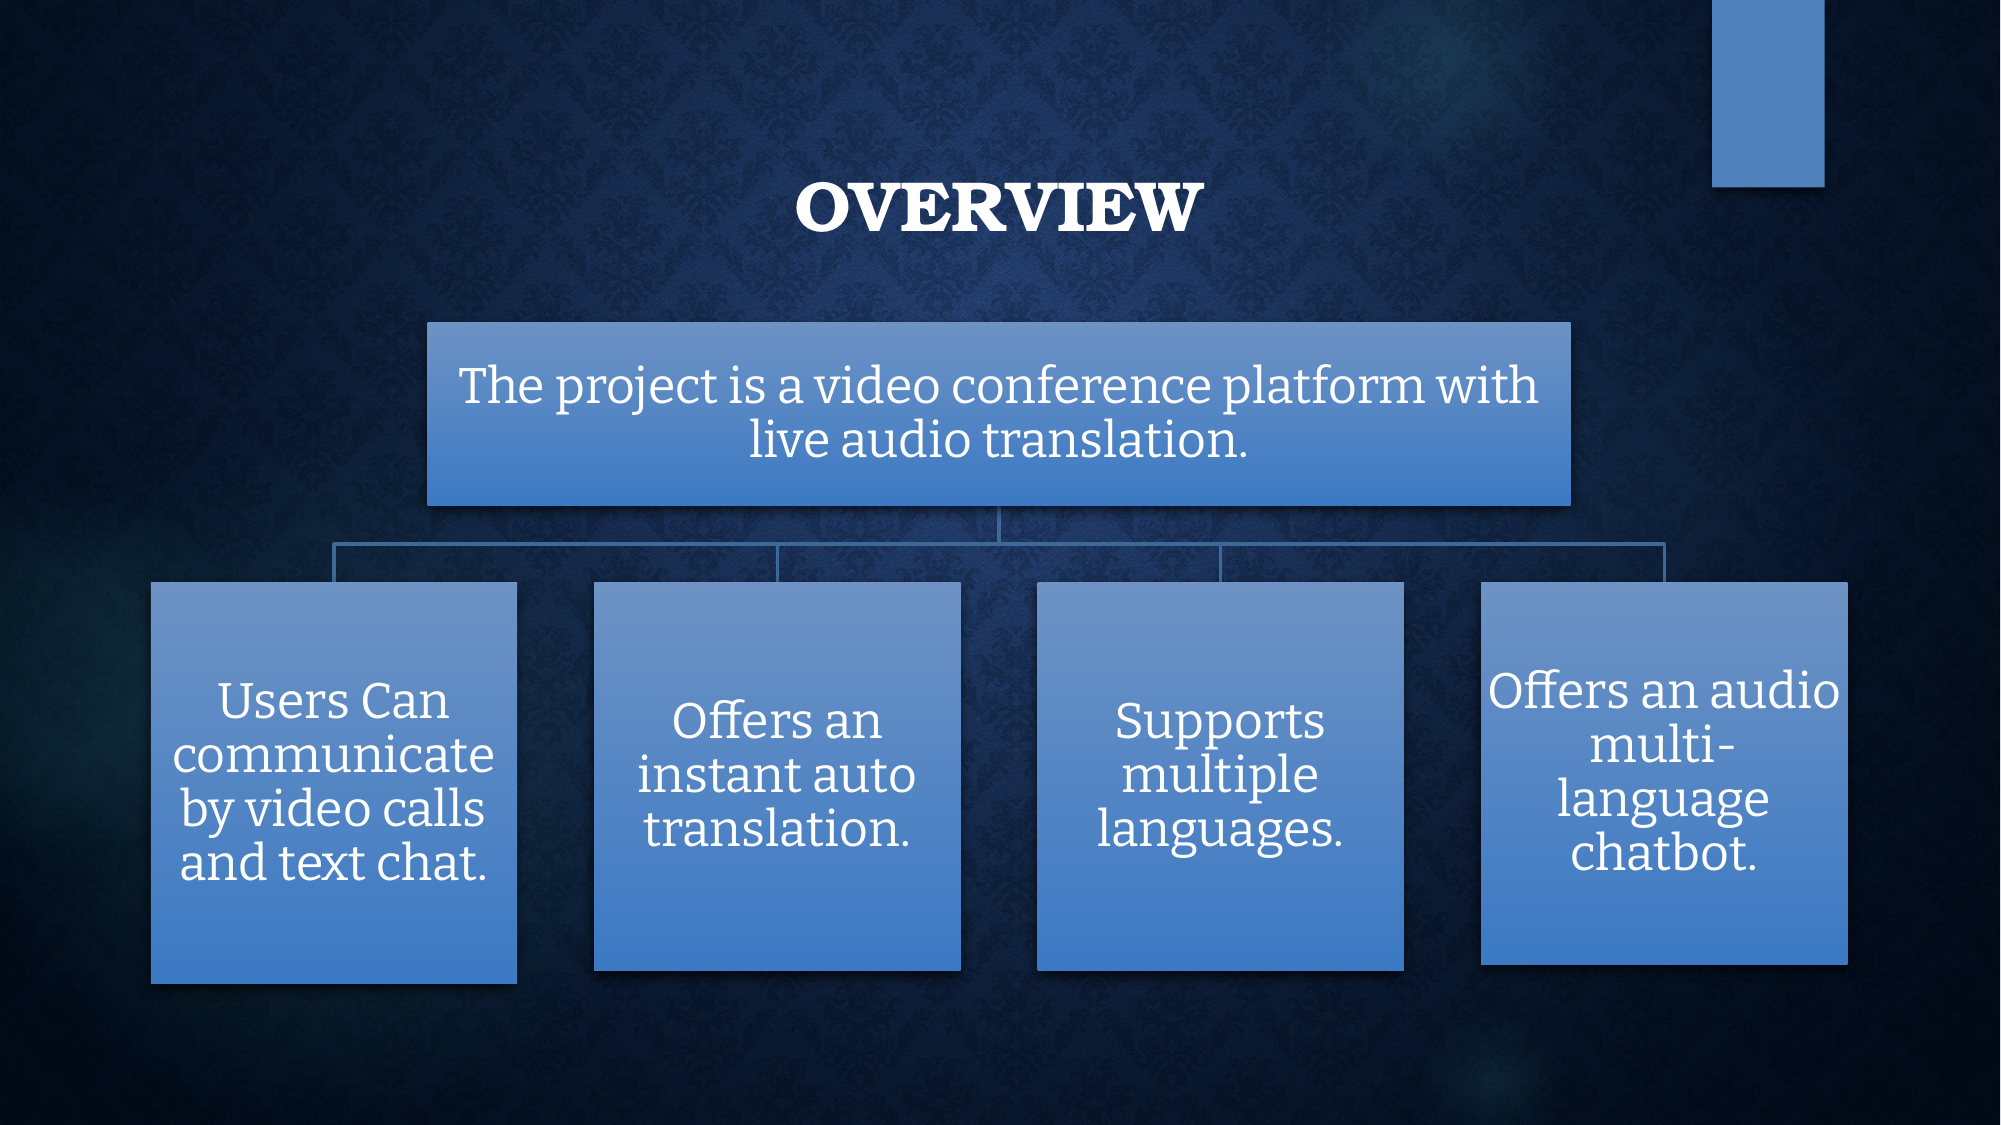

# overview
The project is a video conference platform with live audio translation.
Users Can communicate by video calls and text chat.
Offers an instant auto translation.
Supports multiple languages.
Offers an audio multi-language chatbot.